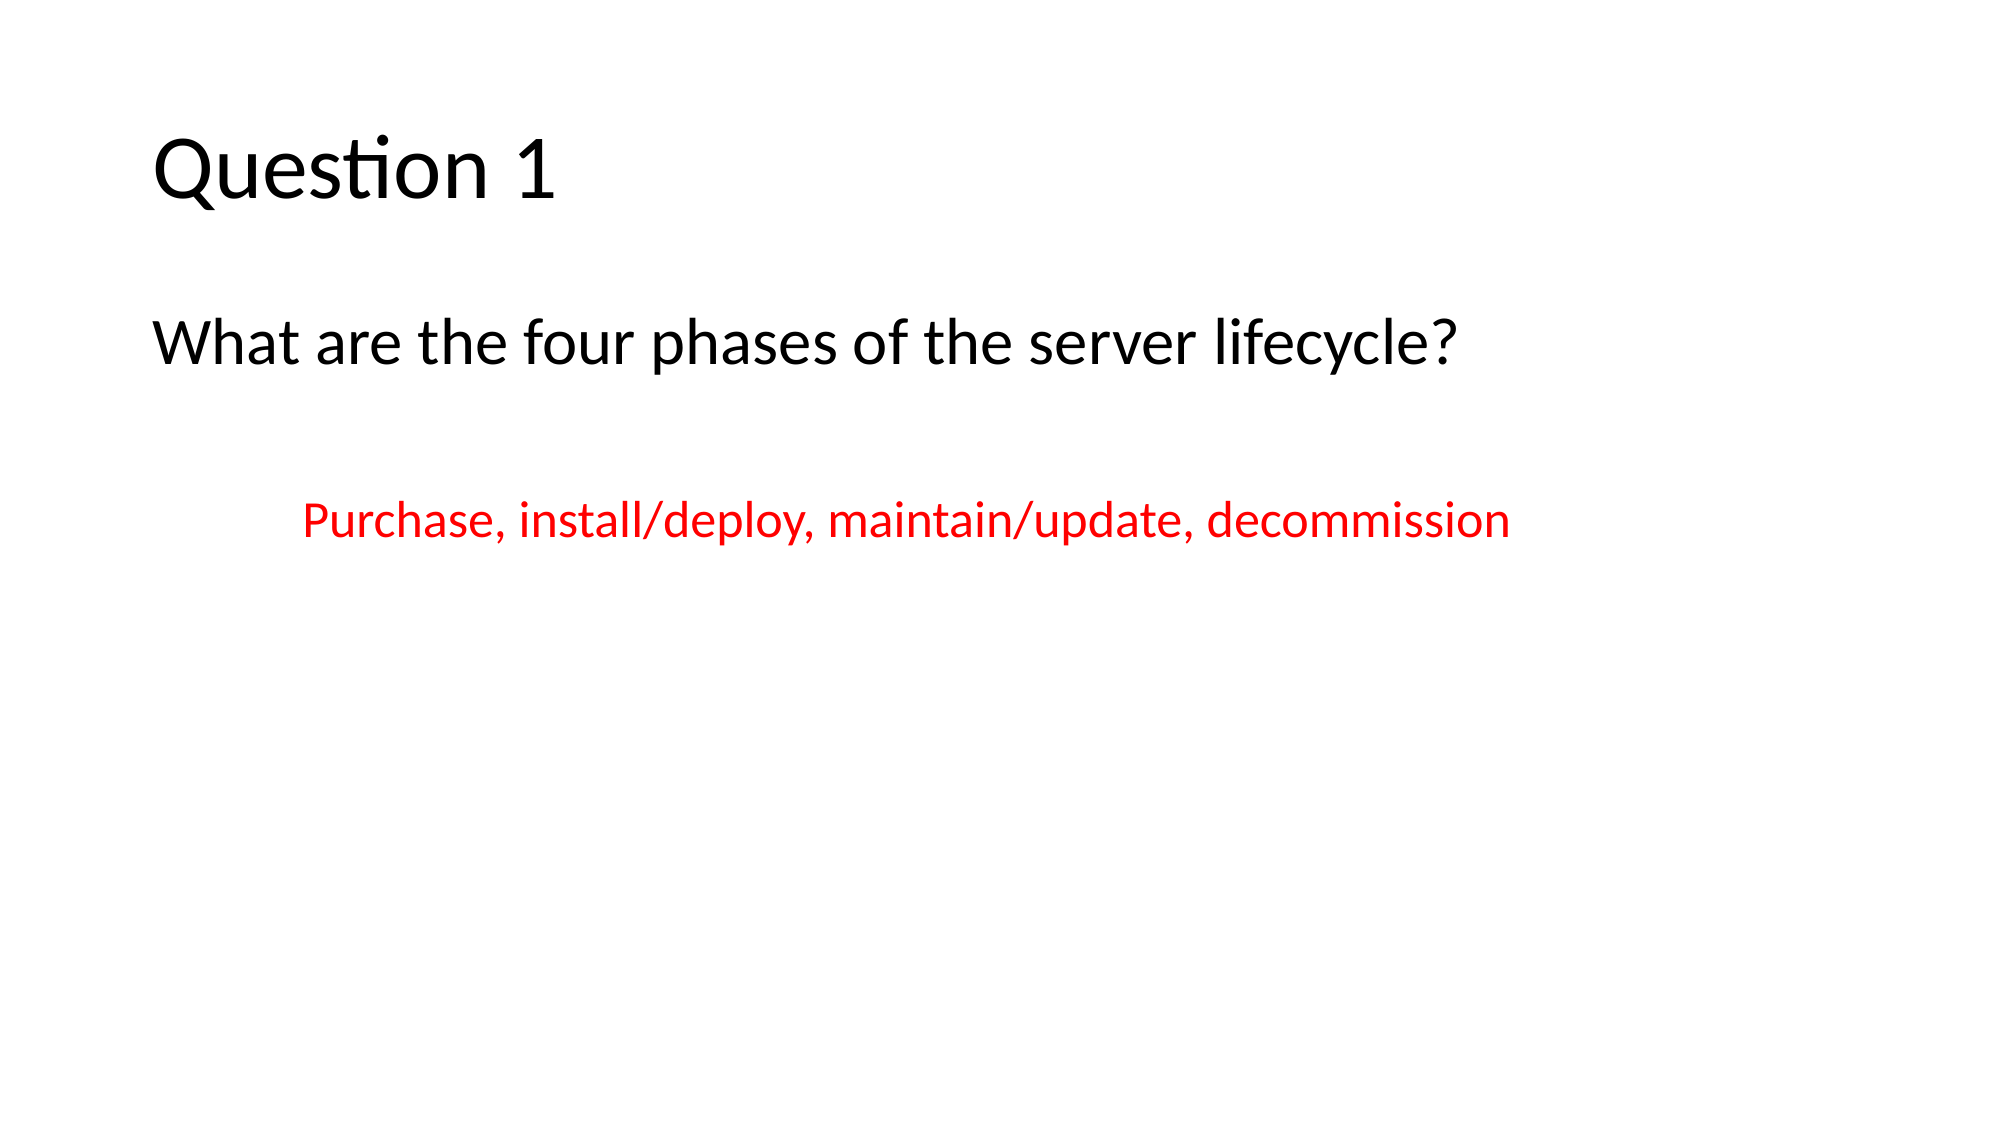

# Question 1
What are the four phases of the server lifecycle?

	Purchase, install/deploy, maintain/update, decommission